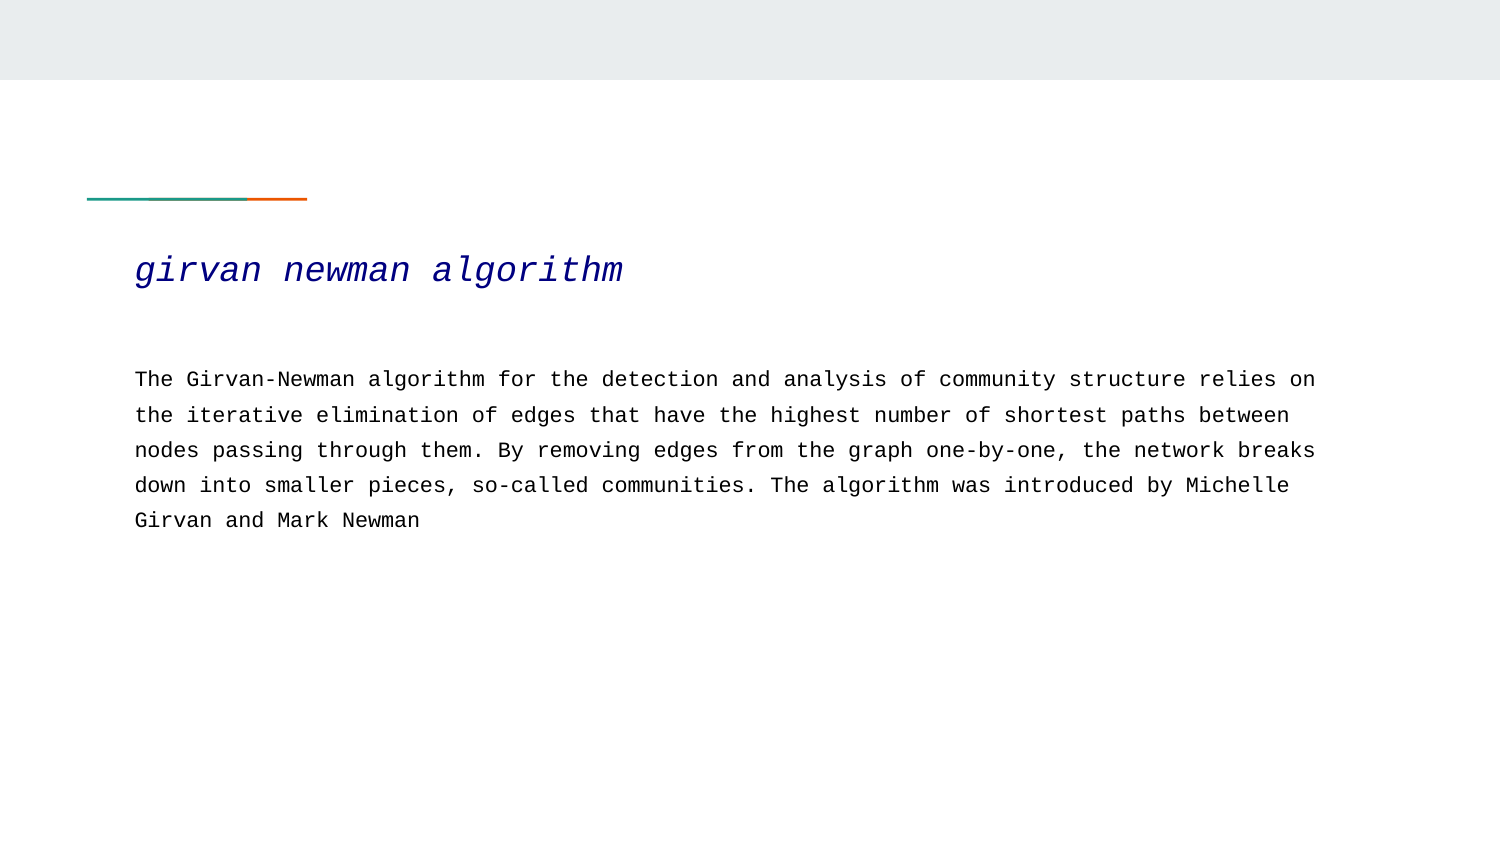

# girvan newman algorithm

The Girvan-Newman algorithm for the detection and analysis of community structure relies on the iterative elimination of edges that have the highest number of shortest paths between nodes passing through them. By removing edges from the graph one-by-one, the network breaks down into smaller pieces, so-called communities. The algorithm was introduced by Michelle Girvan and Mark Newman